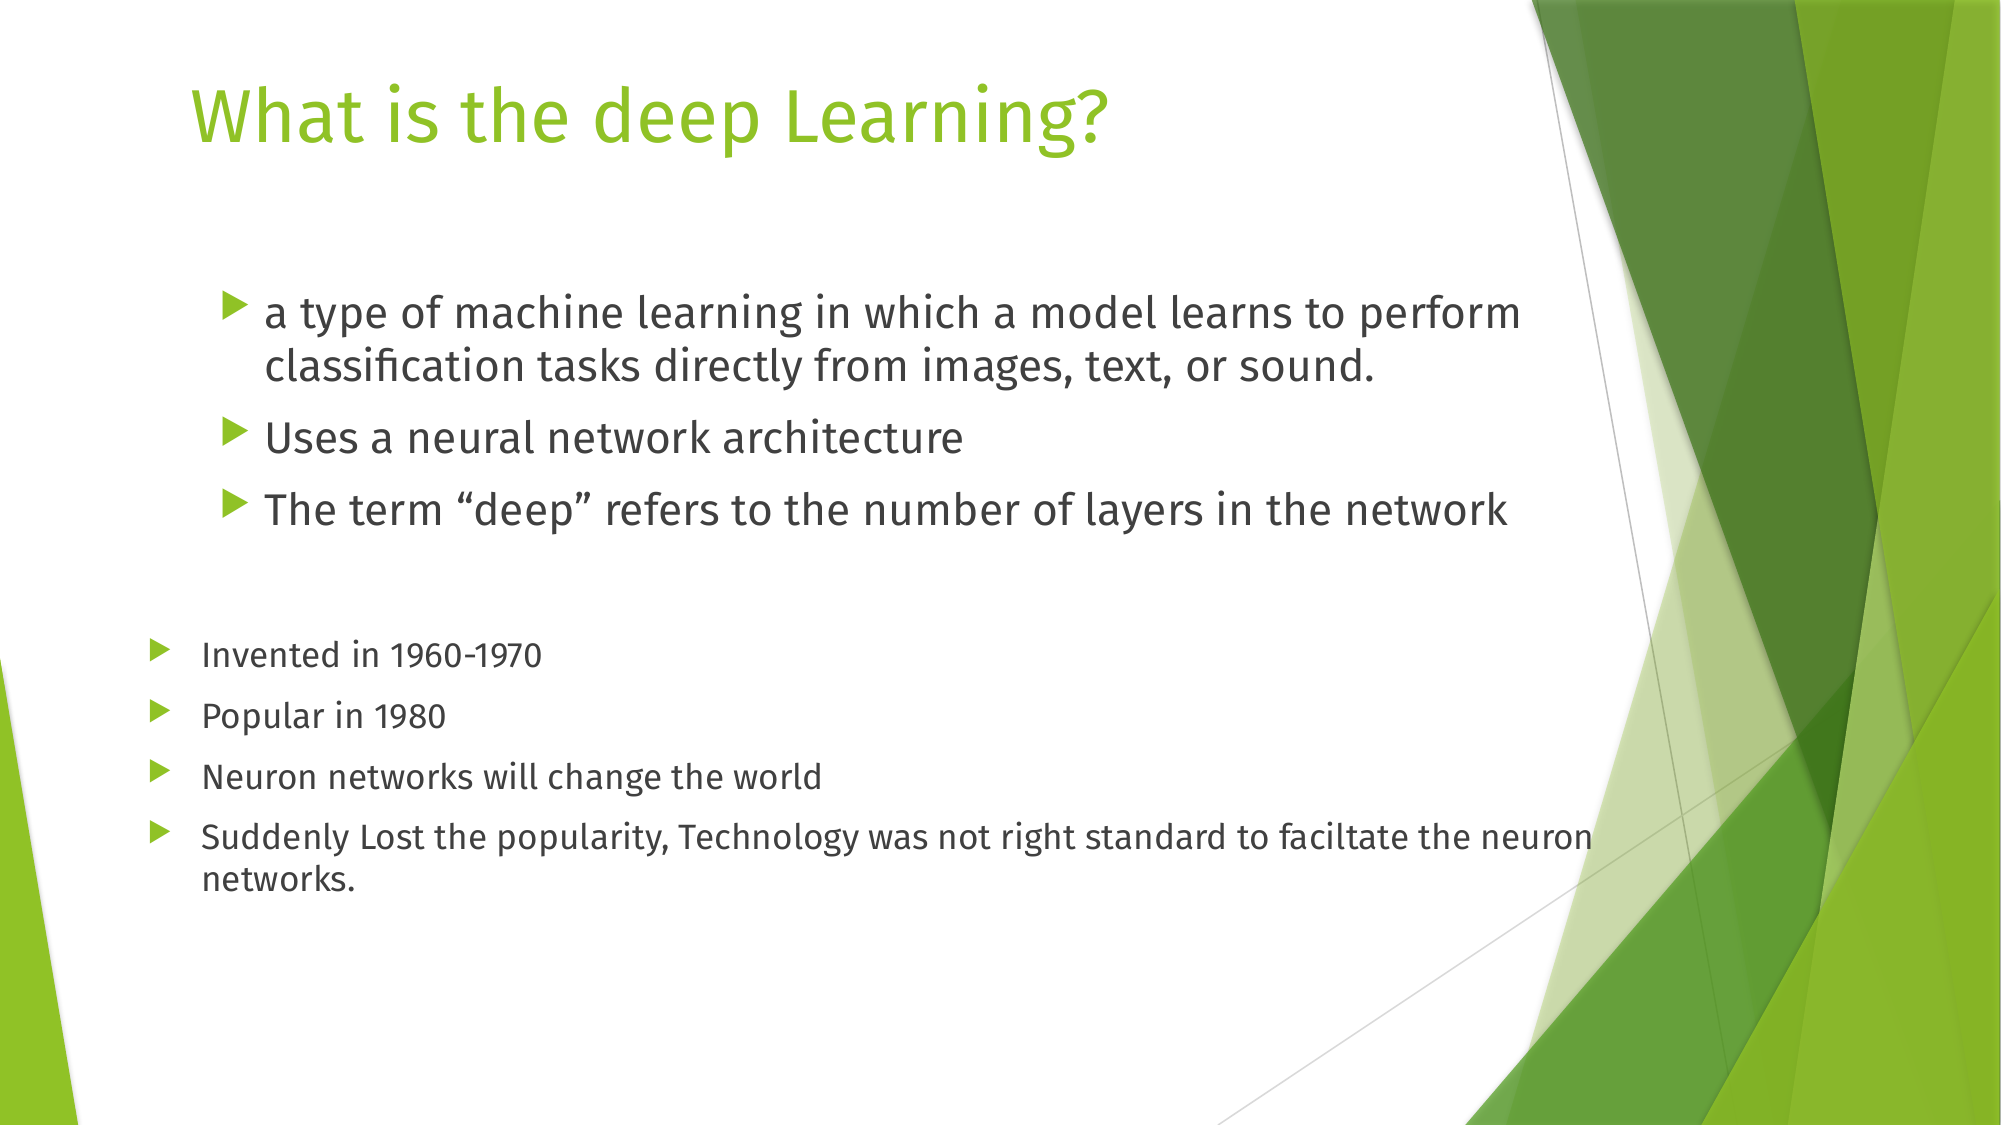

# What is the deep Learning?
a type of machine learning in which a model learns to perform classification tasks directly from images, text, or sound.
Uses a neural network architecture
The term “deep” refers to the number of layers in the network

Invented in 1960-1970
Popular in 1980
Neuron networks will change the world
Suddenly Lost the popularity, Technology was not right standard to faciltate the neuron networks.